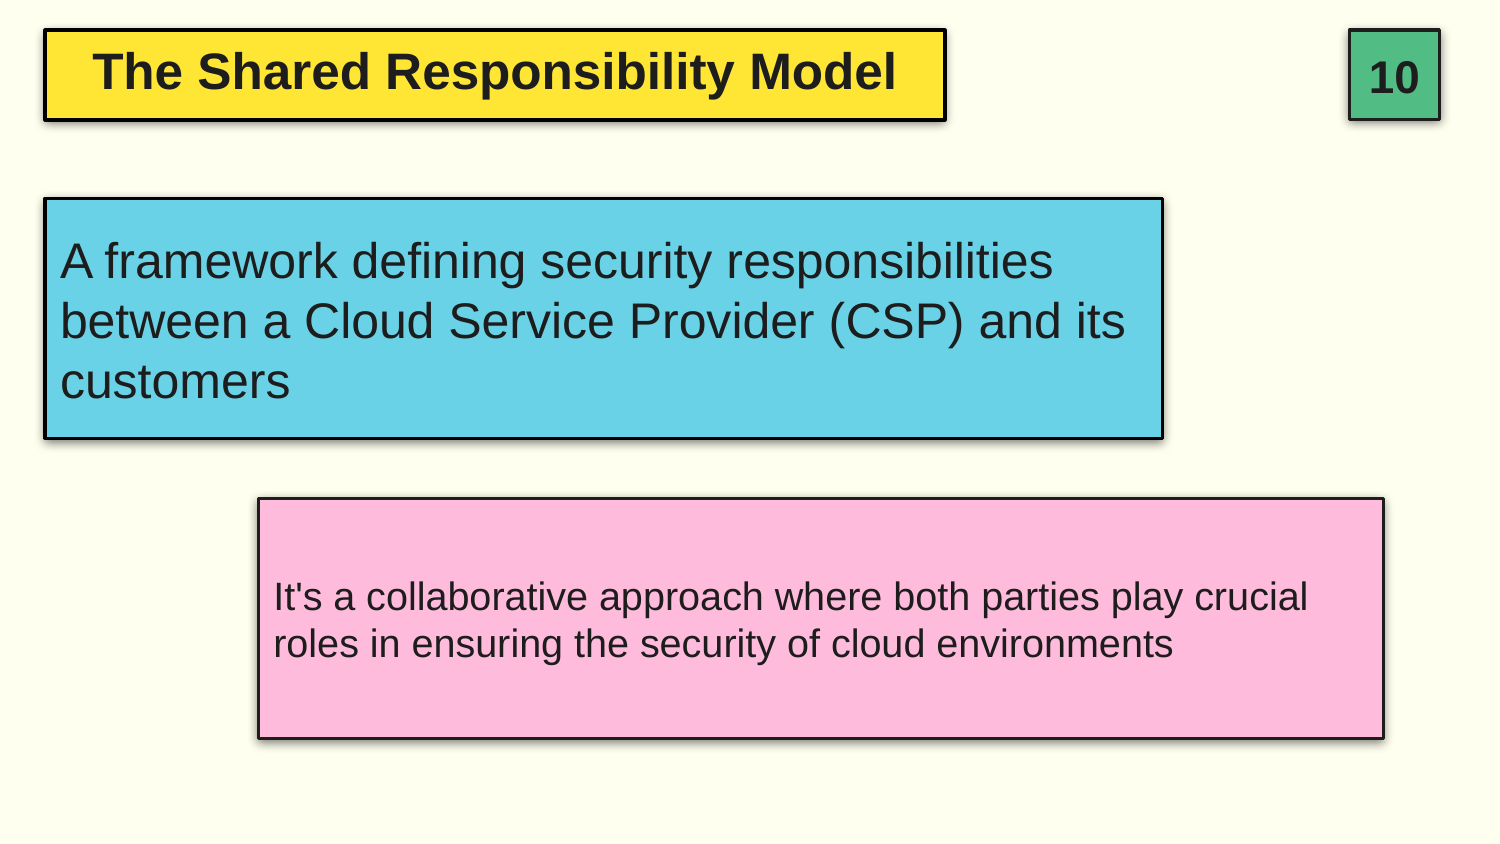

# The Shared Responsibility Model
A framework defining security responsibilities between a Cloud Service Provider (CSP) and its customers
It's a collaborative approach where both parties play crucial roles in ensuring the security of cloud environments